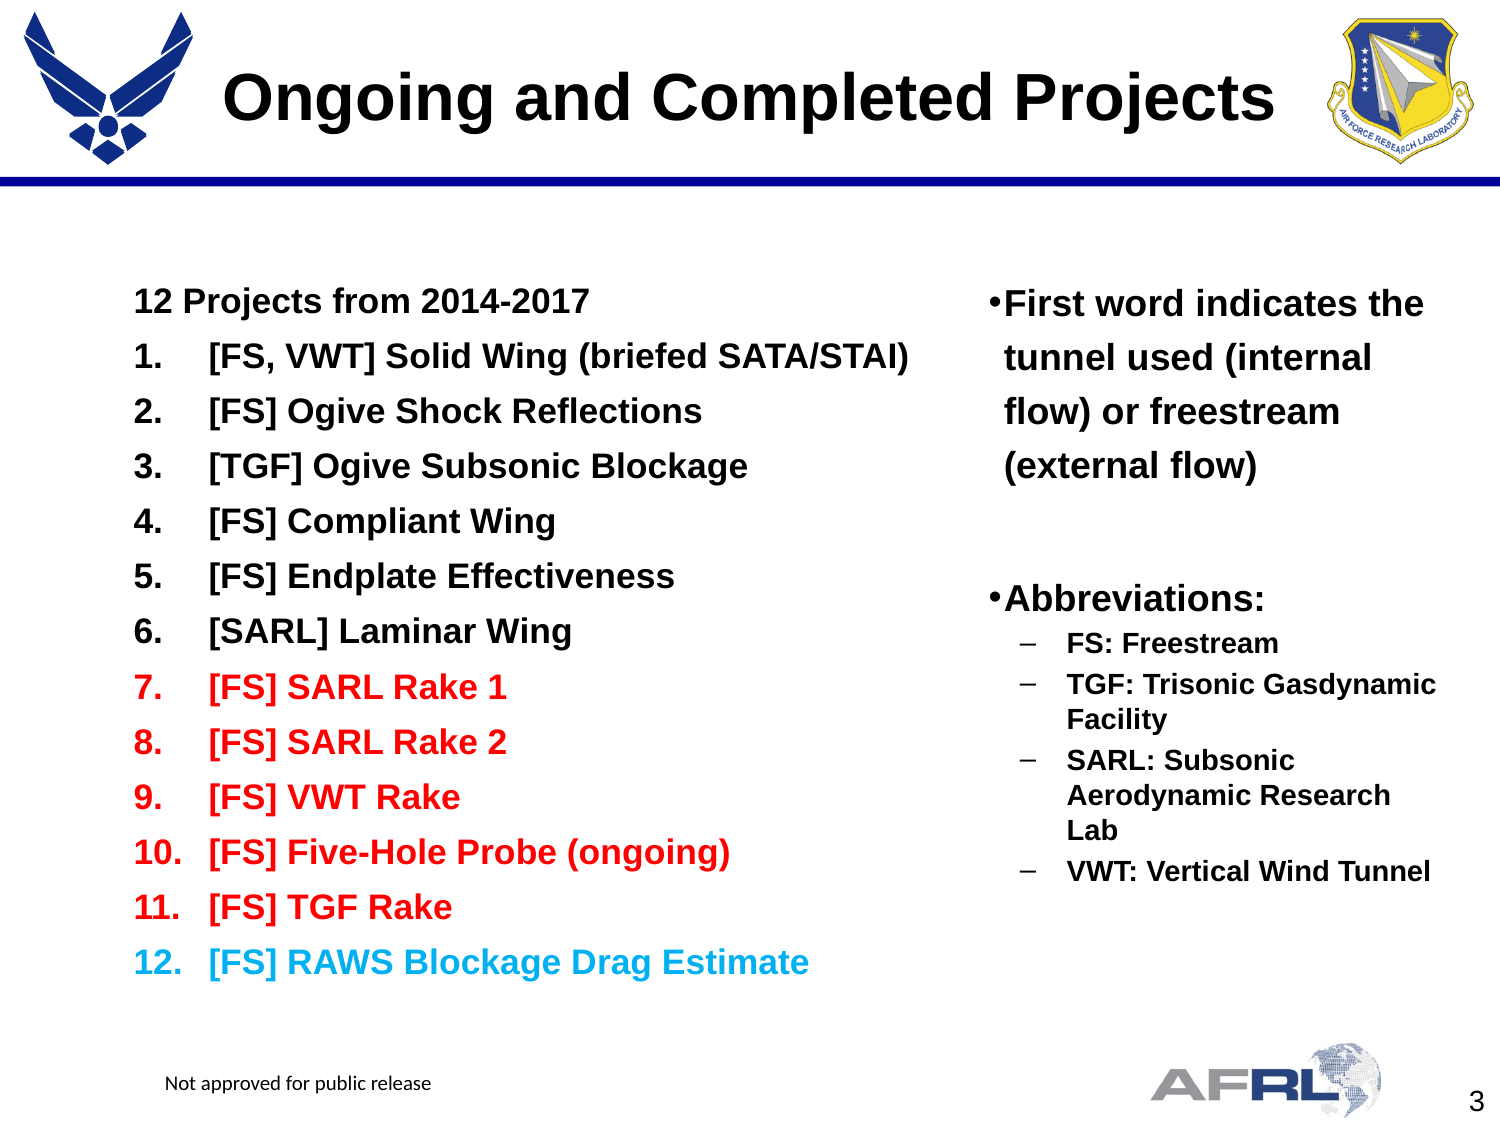

# Ongoing and Completed Projects
12 Projects from 2014-2017
[FS, VWT] Solid Wing (briefed SATA/STAI)
[FS] Ogive Shock Reflections
[TGF] Ogive Subsonic Blockage
[FS] Compliant Wing
[FS] Endplate Effectiveness
[SARL] Laminar Wing
[FS] SARL Rake 1
[FS] SARL Rake 2
[FS] VWT Rake
[FS] Five-Hole Probe (ongoing)
[FS] TGF Rake
[FS] RAWS Blockage Drag Estimate
First word indicates the tunnel used (internal flow) or freestream (external flow)

Abbreviations:
FS: Freestream
TGF: Trisonic Gasdynamic Facility
SARL: Subsonic Aerodynamic Research Lab
VWT: Vertical Wind Tunnel